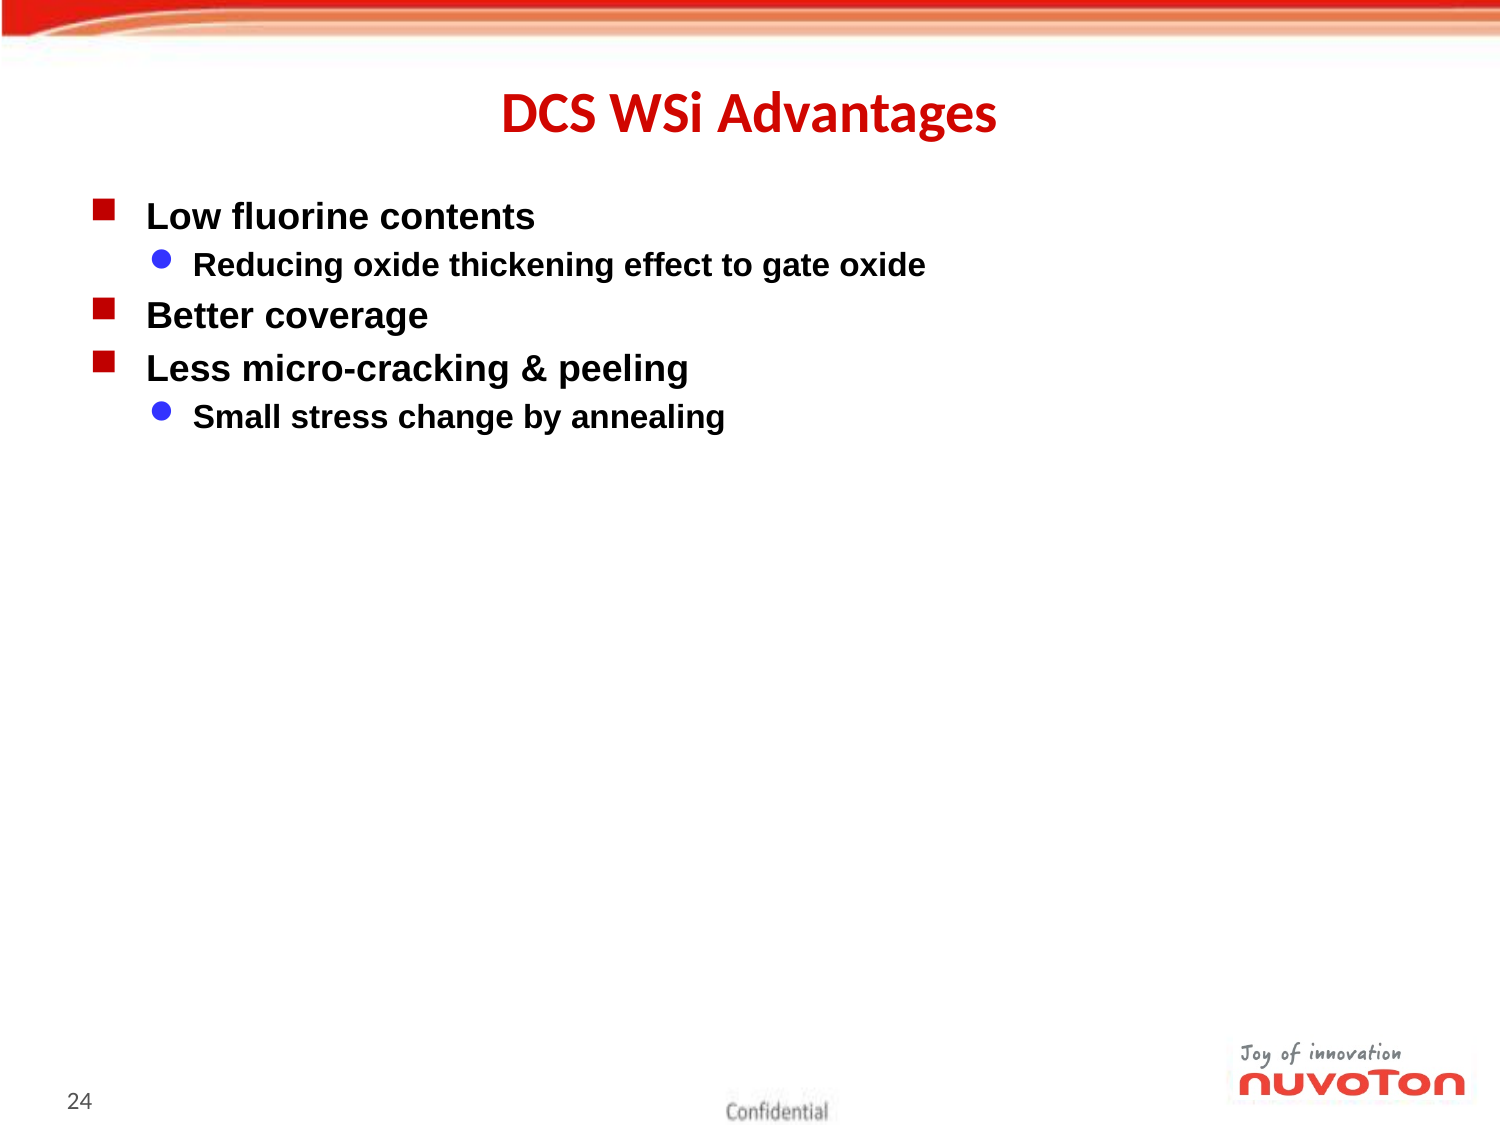

# DCS WSi Advantages
Low fluorine contents
Reducing oxide thickening effect to gate oxide
Better coverage
Less micro-cracking & peeling
Small stress change by annealing

24